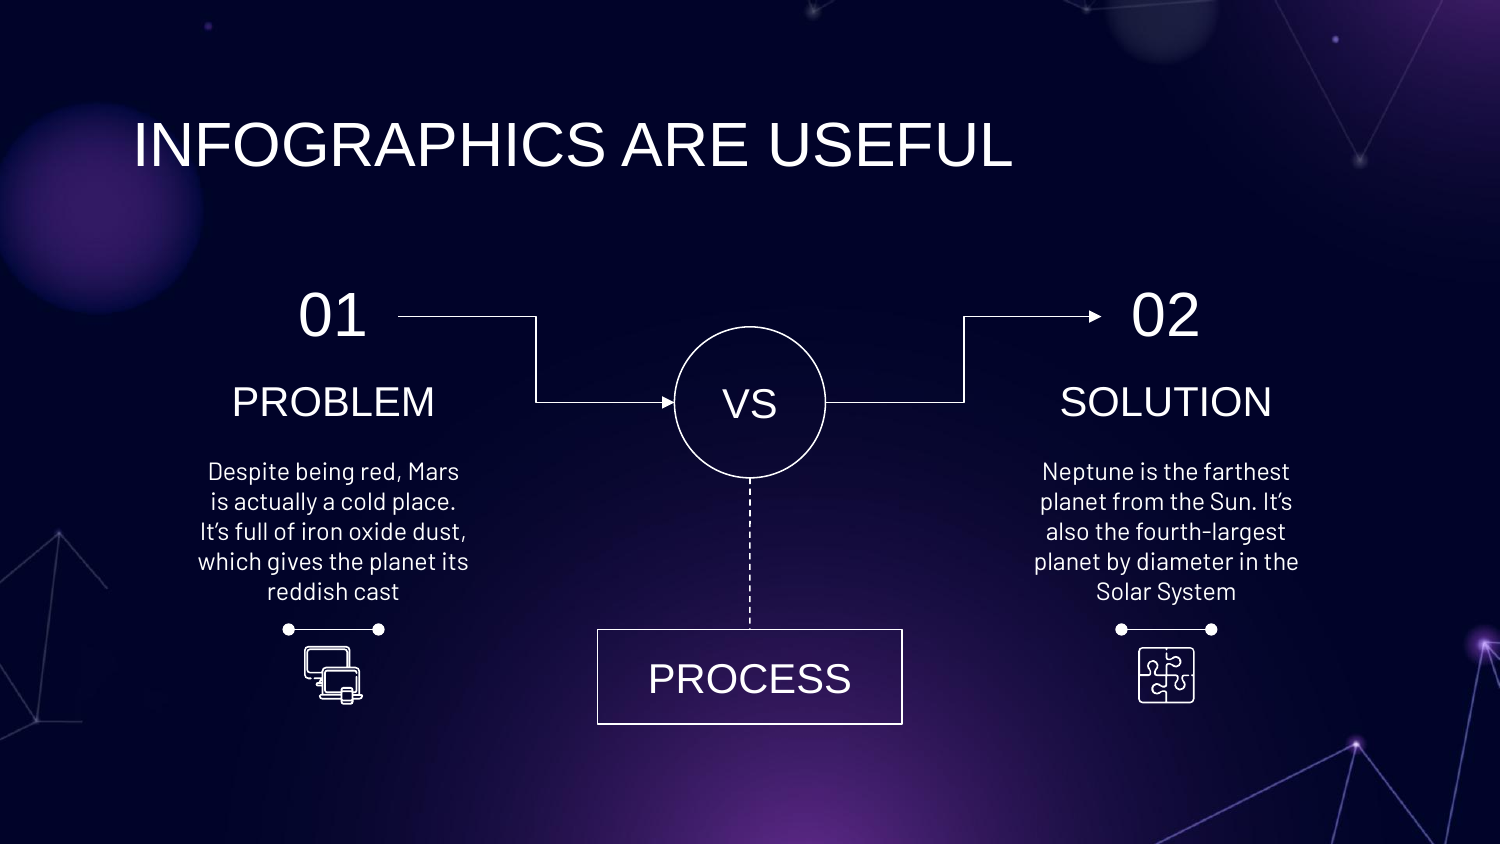

# INFOGRAPHICS ARE USEFUL
01
02
VS
PROBLEM
SOLUTION
Despite being red, Mars is actually a cold place. It’s full of iron oxide dust, which gives the planet its reddish cast
Neptune is the farthest planet from the Sun. It’s also the fourth-largest planet by diameter in the Solar System
PROCESS